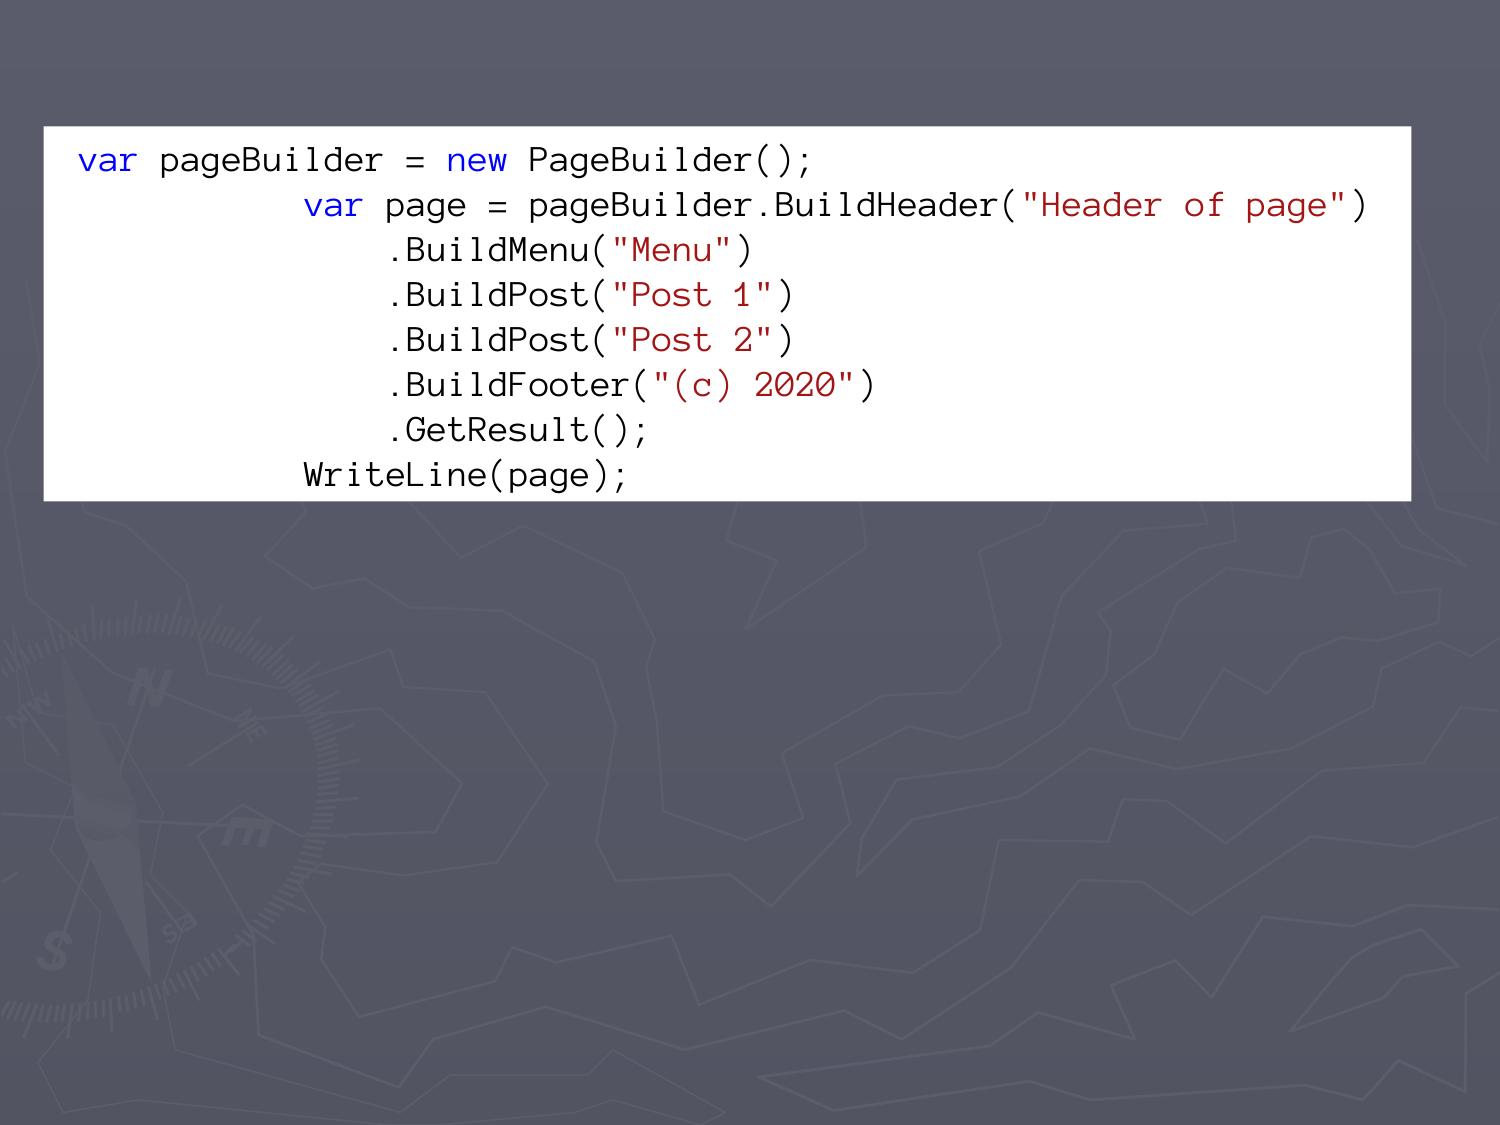

#
 var pageBuilder = new PageBuilder();
            var page = pageBuilder.BuildHeader("Header of page")
                .BuildMenu("Menu")
                .BuildPost("Post 1")
                .BuildPost("Post 2")
                .BuildFooter("(c) 2020")
                .GetResult();
            WriteLine(page);